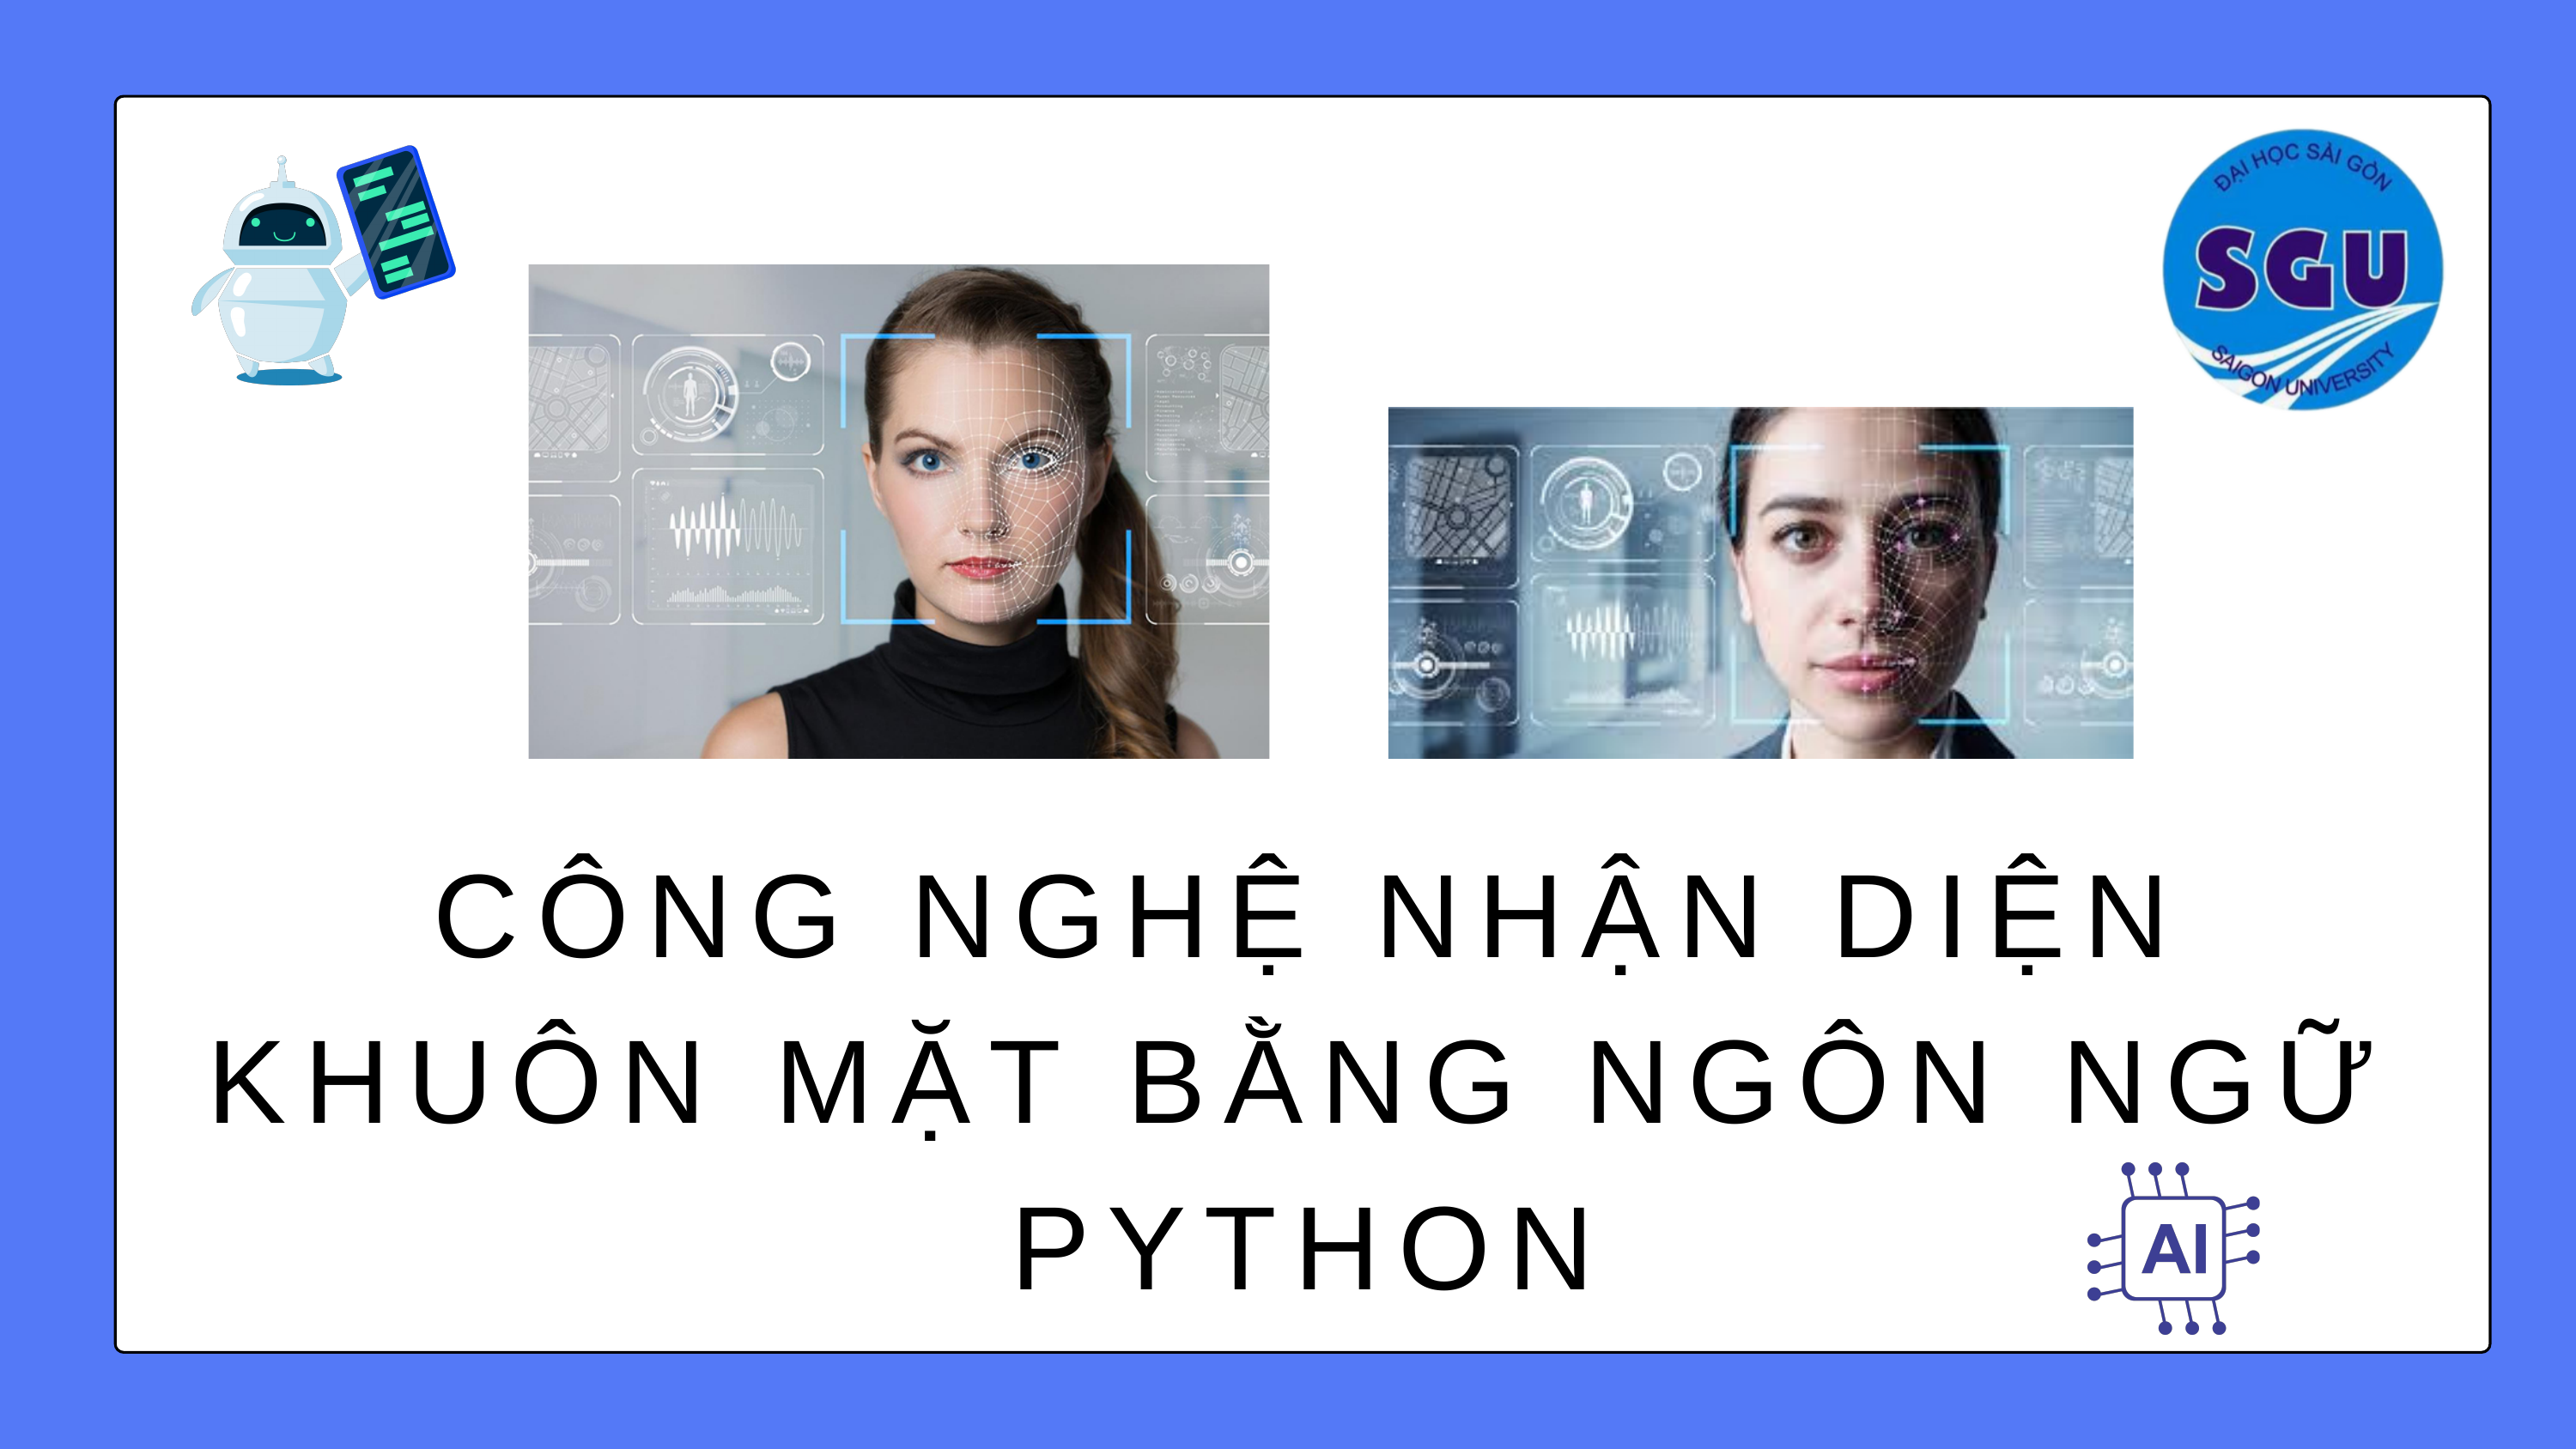

CÔNG NGHỆ NHẬN DIỆN
KHUÔN MẶT BẰNG NGÔN NGỮ PYTHON